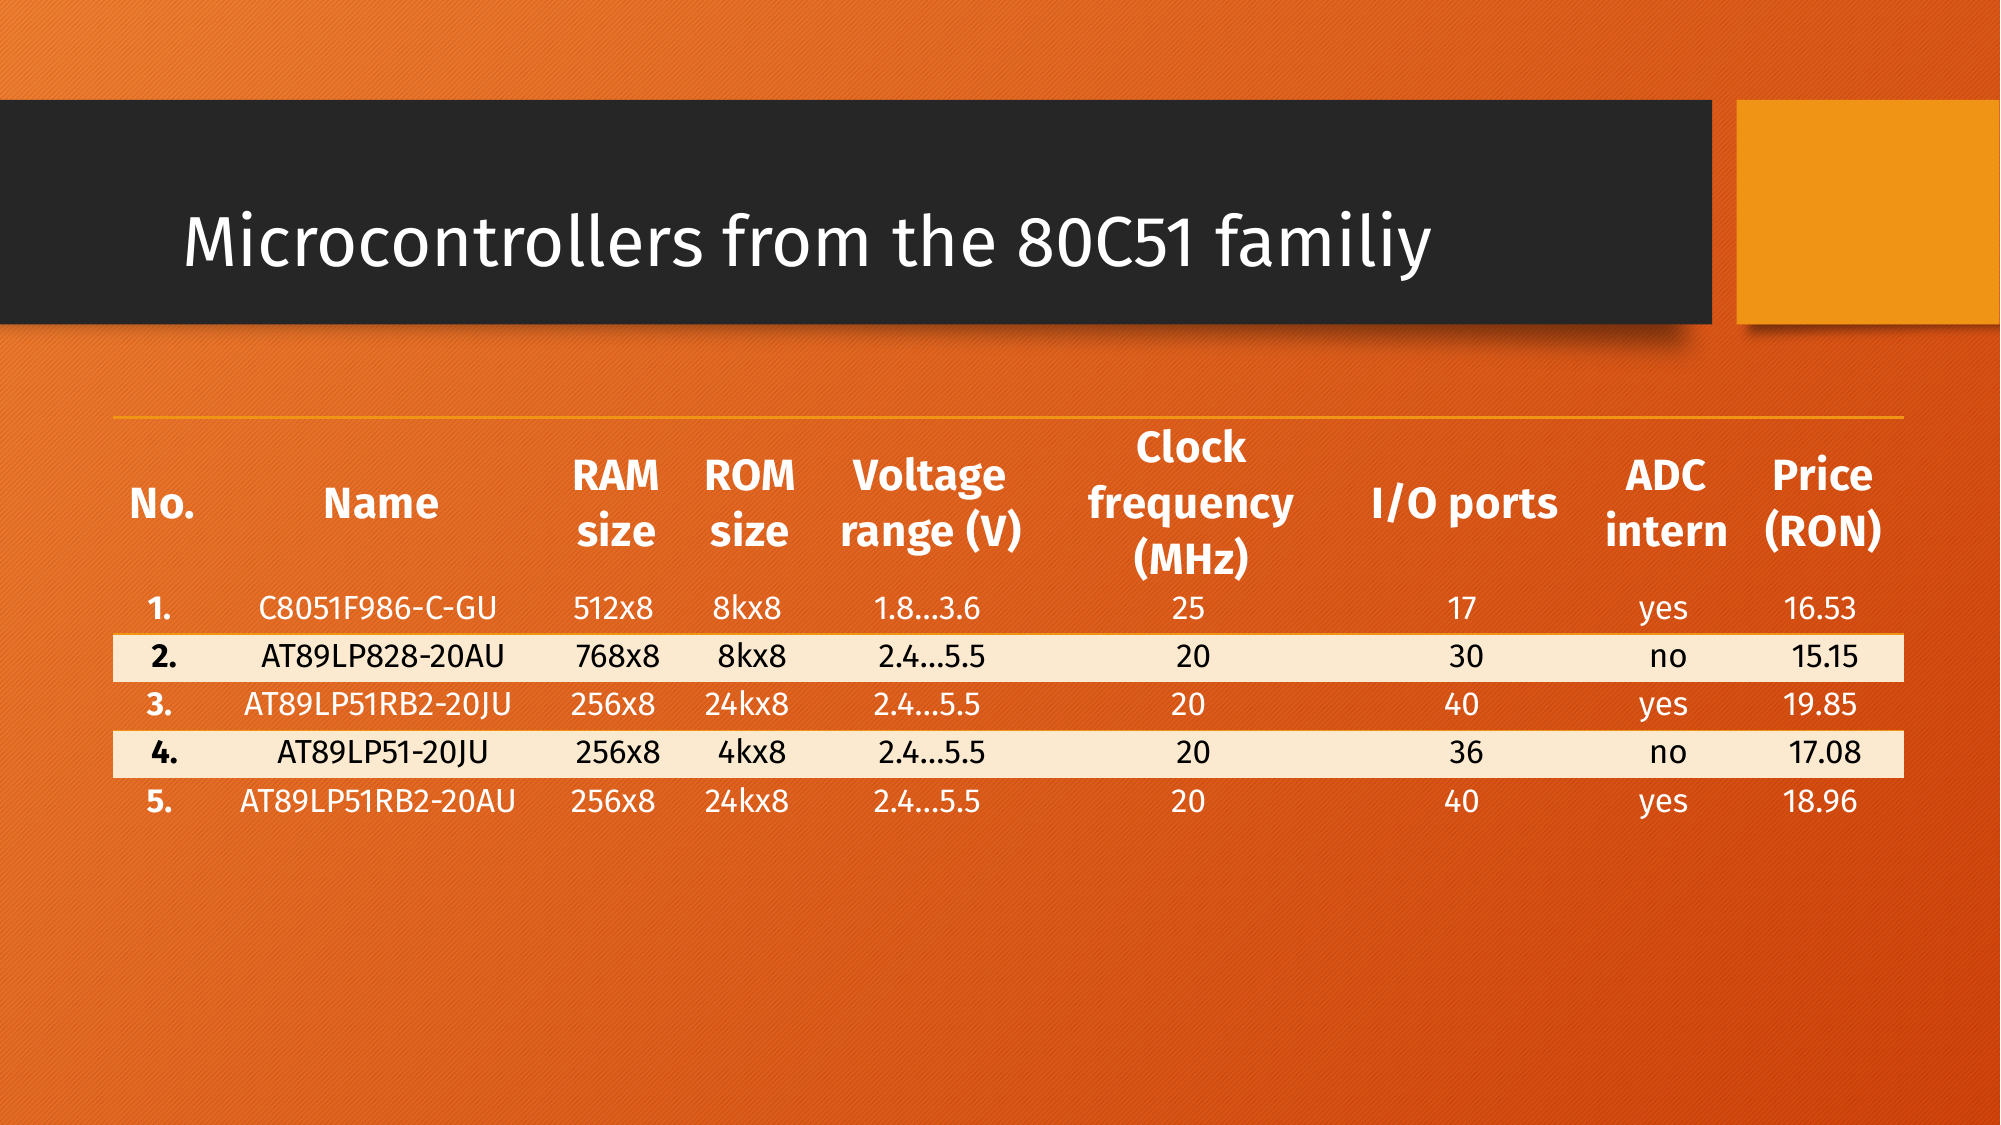

# Microcontrollers from the 80C51 familiy
| No. | Name | RAM size | ROM size | Voltage range (V) | Clock frequency (MHz) | I/O ports | ADC intern | Price (RON) |
| --- | --- | --- | --- | --- | --- | --- | --- | --- |
| 1. | C8051F986-C-GU | 512x8 | 8kx8 | 1.8…3.6 | 25 | 17 | yes | 16.53 |
| 2. | AT89LP828-20AU | 768x8 | 8kx8 | 2.4…5.5 | 20 | 30 | no | 15.15 |
| 3. | AT89LP51RB2-20JU | 256x8 | 24kx8 | 2.4…5.5 | 20 | 40 | yes | 19.85 |
| 4. | AT89LP51-20JU | 256x8 | 4kx8 | 2.4…5.5 | 20 | 36 | no | 17.08 |
| 5. | AT89LP51RB2-20AU | 256x8 | 24kx8 | 2.4…5.5 | 20 | 40 | yes | 18.96 |